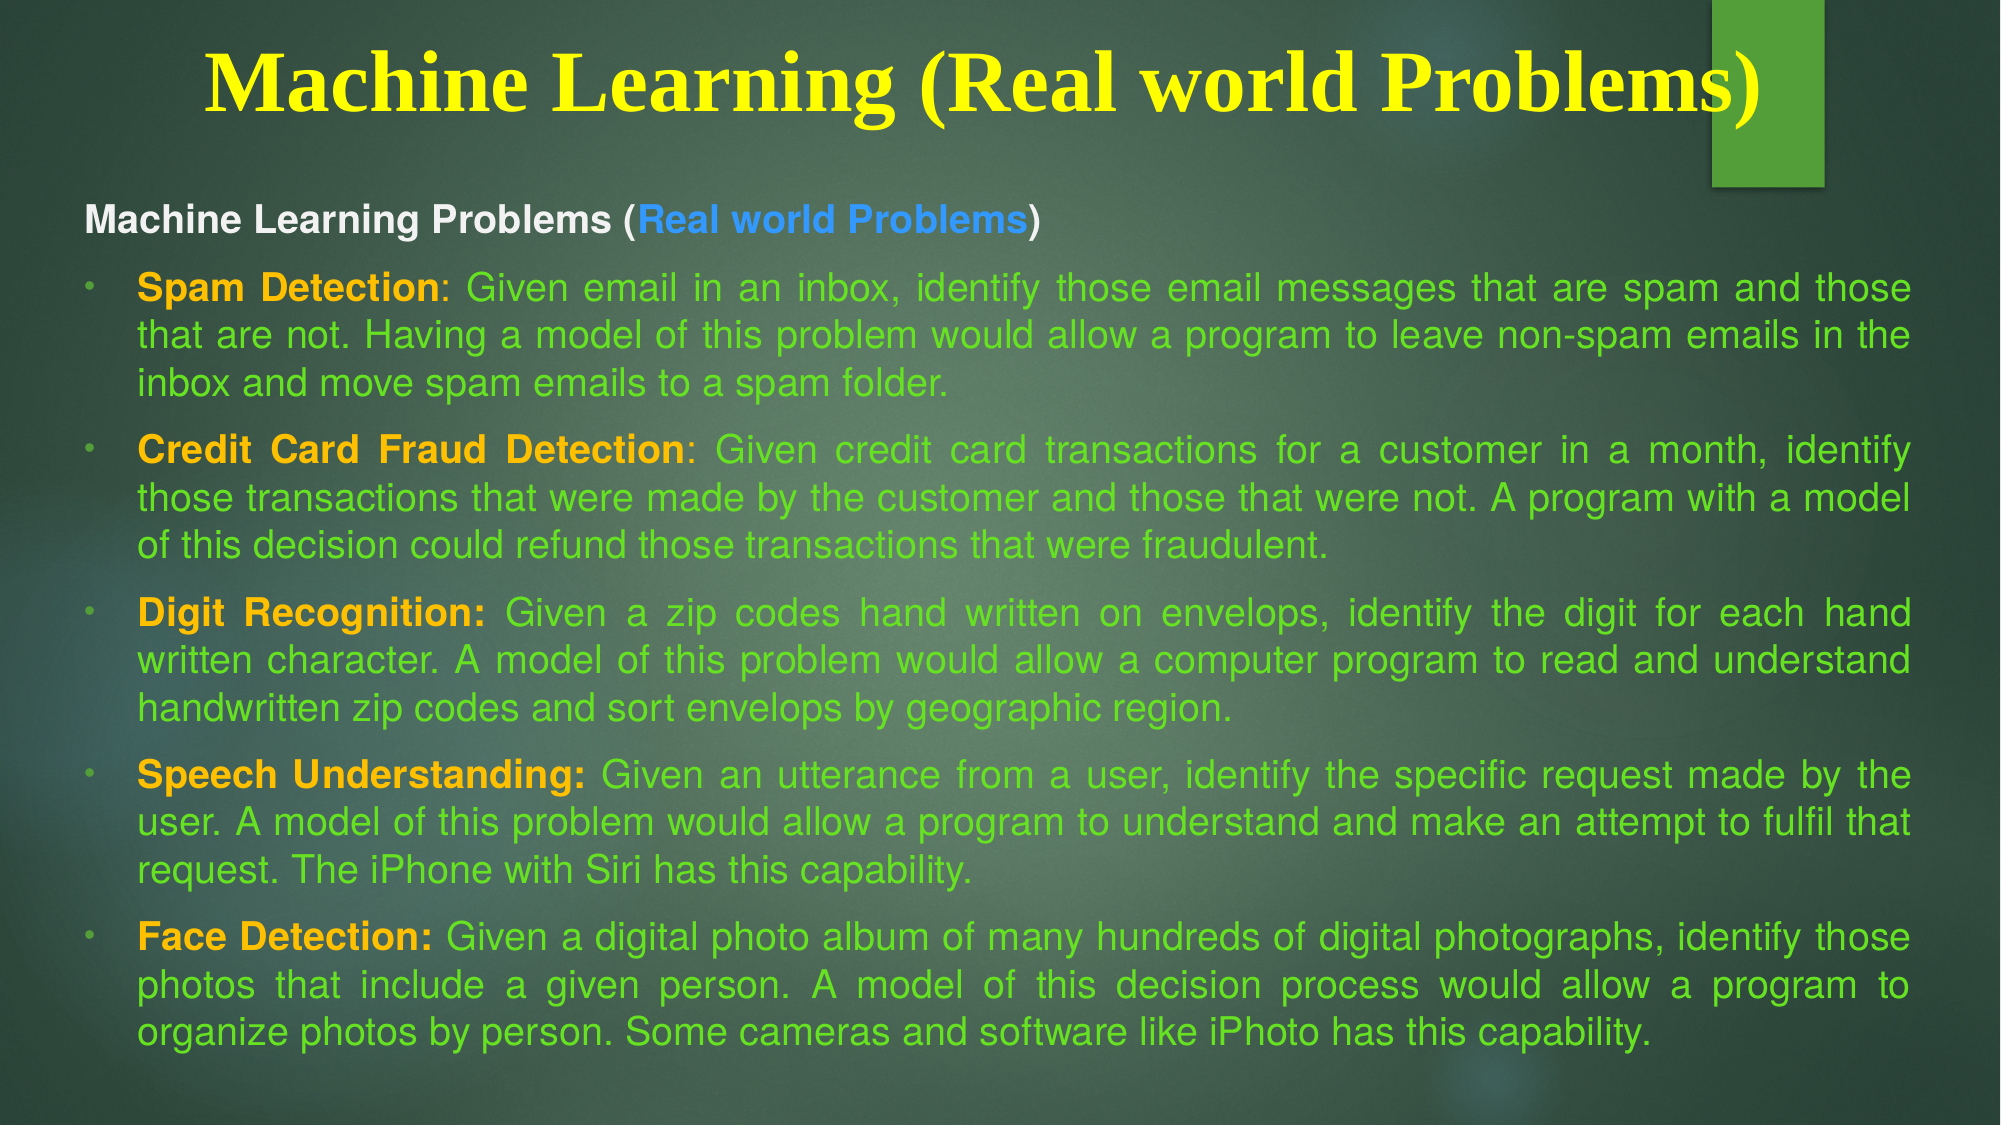

# Machine Learning (Real world Problems)
Machine Learning Problems (Real world Problems)
Spam Detection: Given email in an inbox, identify those email messages that are spam and those that are not. Having a model of this problem would allow a program to leave non-spam emails in the inbox and move spam emails to a spam folder.
Credit Card Fraud Detection: Given credit card transactions for a customer in a month, identify those transactions that were made by the customer and those that were not. A program with a model of this decision could refund those transactions that were fraudulent.
Digit Recognition: Given a zip codes hand written on envelops, identify the digit for each hand written character. A model of this problem would allow a computer program to read and understand handwritten zip codes and sort envelops by geographic region.
Speech Understanding: Given an utterance from a user, identify the specific request made by the user. A model of this problem would allow a program to understand and make an attempt to fulfil that request. The iPhone with Siri has this capability.
Face Detection: Given a digital photo album of many hundreds of digital photographs, identify those photos that include a given person. A model of this decision process would allow a program to organize photos by person. Some cameras and software like iPhoto has this capability.